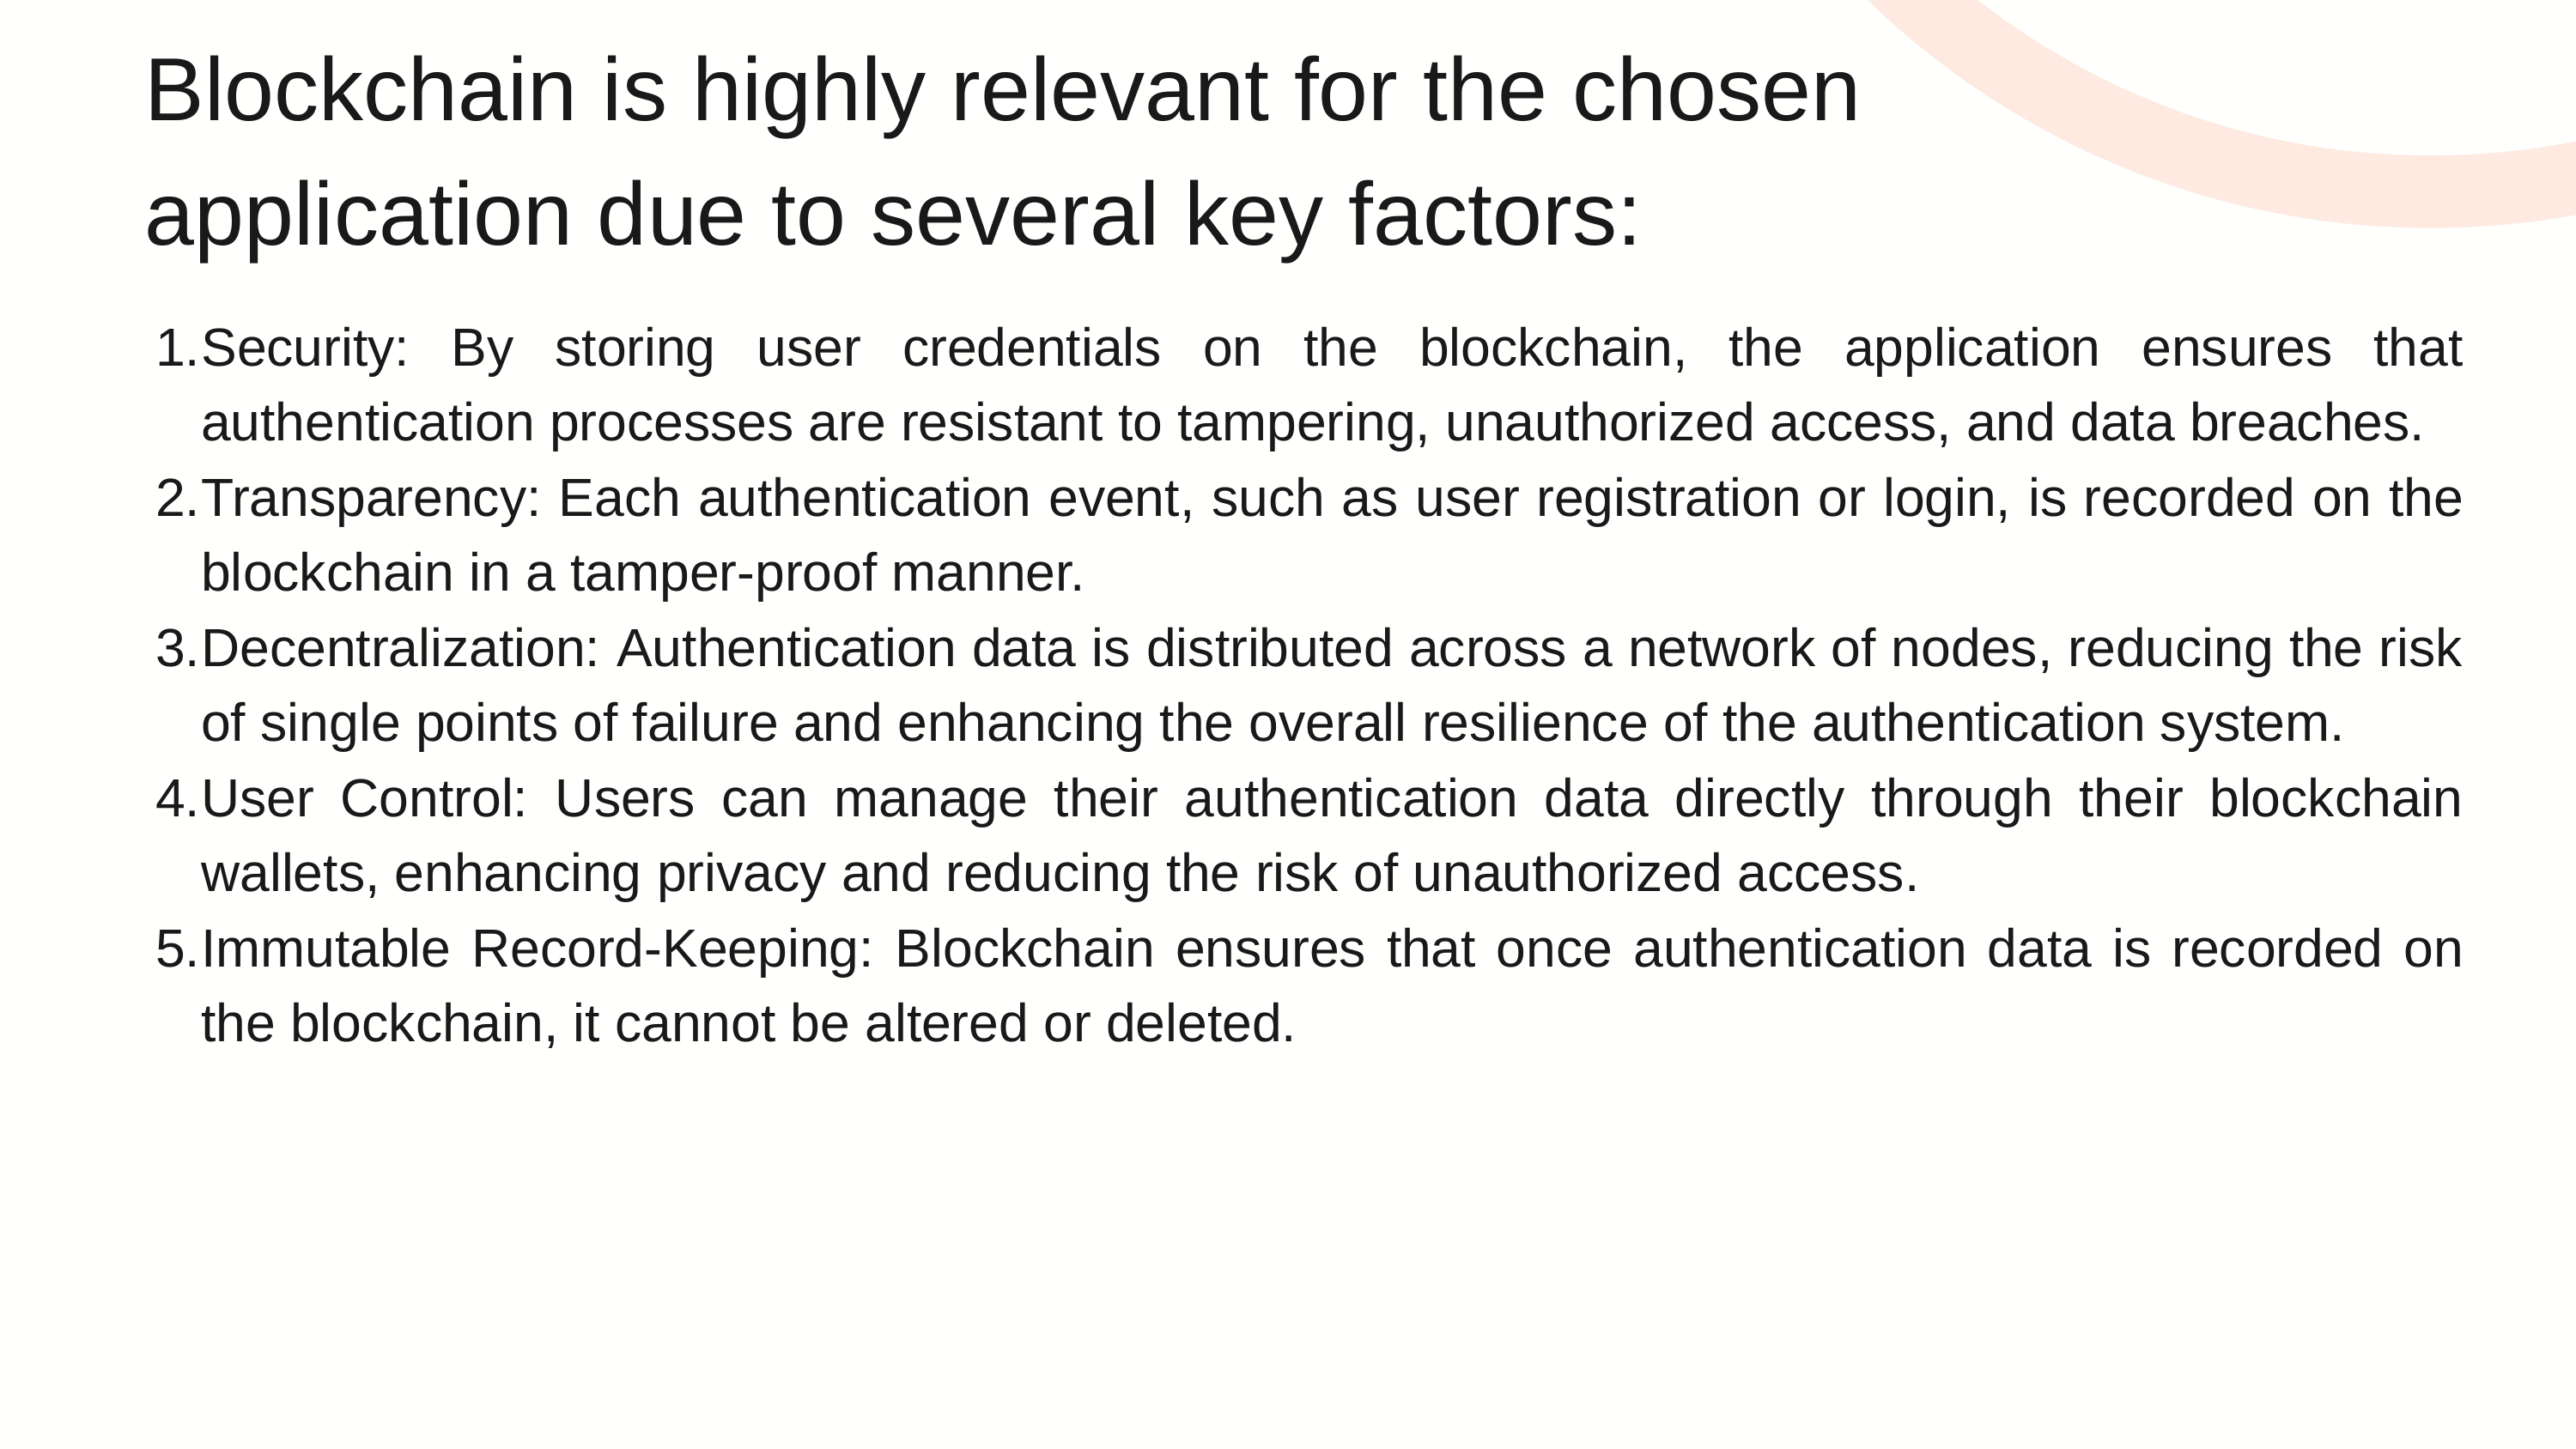

Blockchain is highly relevant for the chosen application due to several key factors:
Security: By storing user credentials on the blockchain, the application ensures that authentication processes are resistant to tampering, unauthorized access, and data breaches.
Transparency: Each authentication event, such as user registration or login, is recorded on the blockchain in a tamper-proof manner.
Decentralization: Authentication data is distributed across a network of nodes, reducing the risk of single points of failure and enhancing the overall resilience of the authentication system.
User Control: Users can manage their authentication data directly through their blockchain wallets, enhancing privacy and reducing the risk of unauthorized access.
Immutable Record-Keeping: Blockchain ensures that once authentication data is recorded on the blockchain, it cannot be altered or deleted.